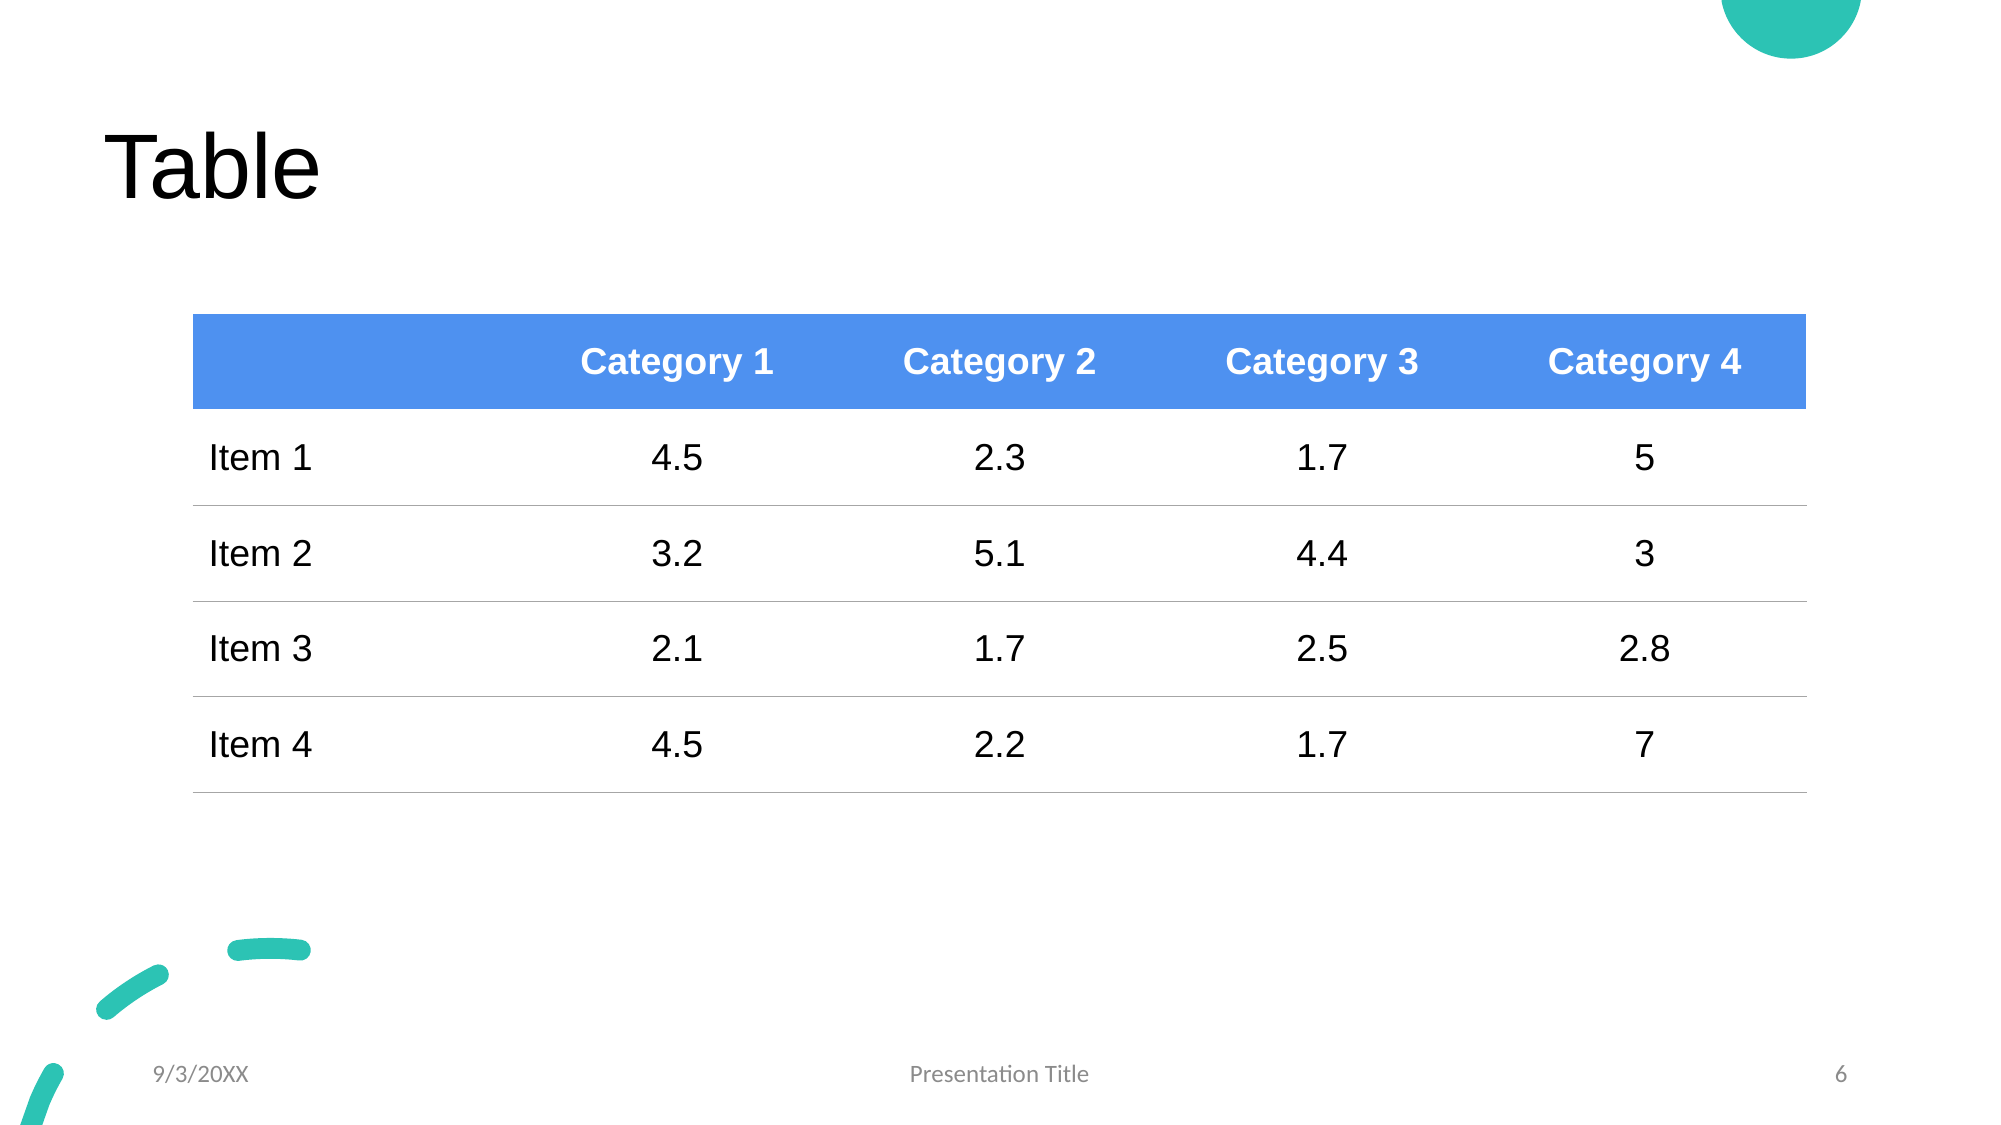

# Table
|  | Category 1 | Category 2 | Category 3 | Category 4 |
| --- | --- | --- | --- | --- |
| Item 1 | 4.5 | 2.3 | 1.7 | 5 |
| Item 2 | 3.2 | 5.1 | 4.4 | 3 |
| Item 3 | 2.1 | 1.7 | 2.5 | 2.8 |
| Item 4 | 4.5 | 2.2 | 1.7 | 7 |
9/3/20XX
Presentation Title
6